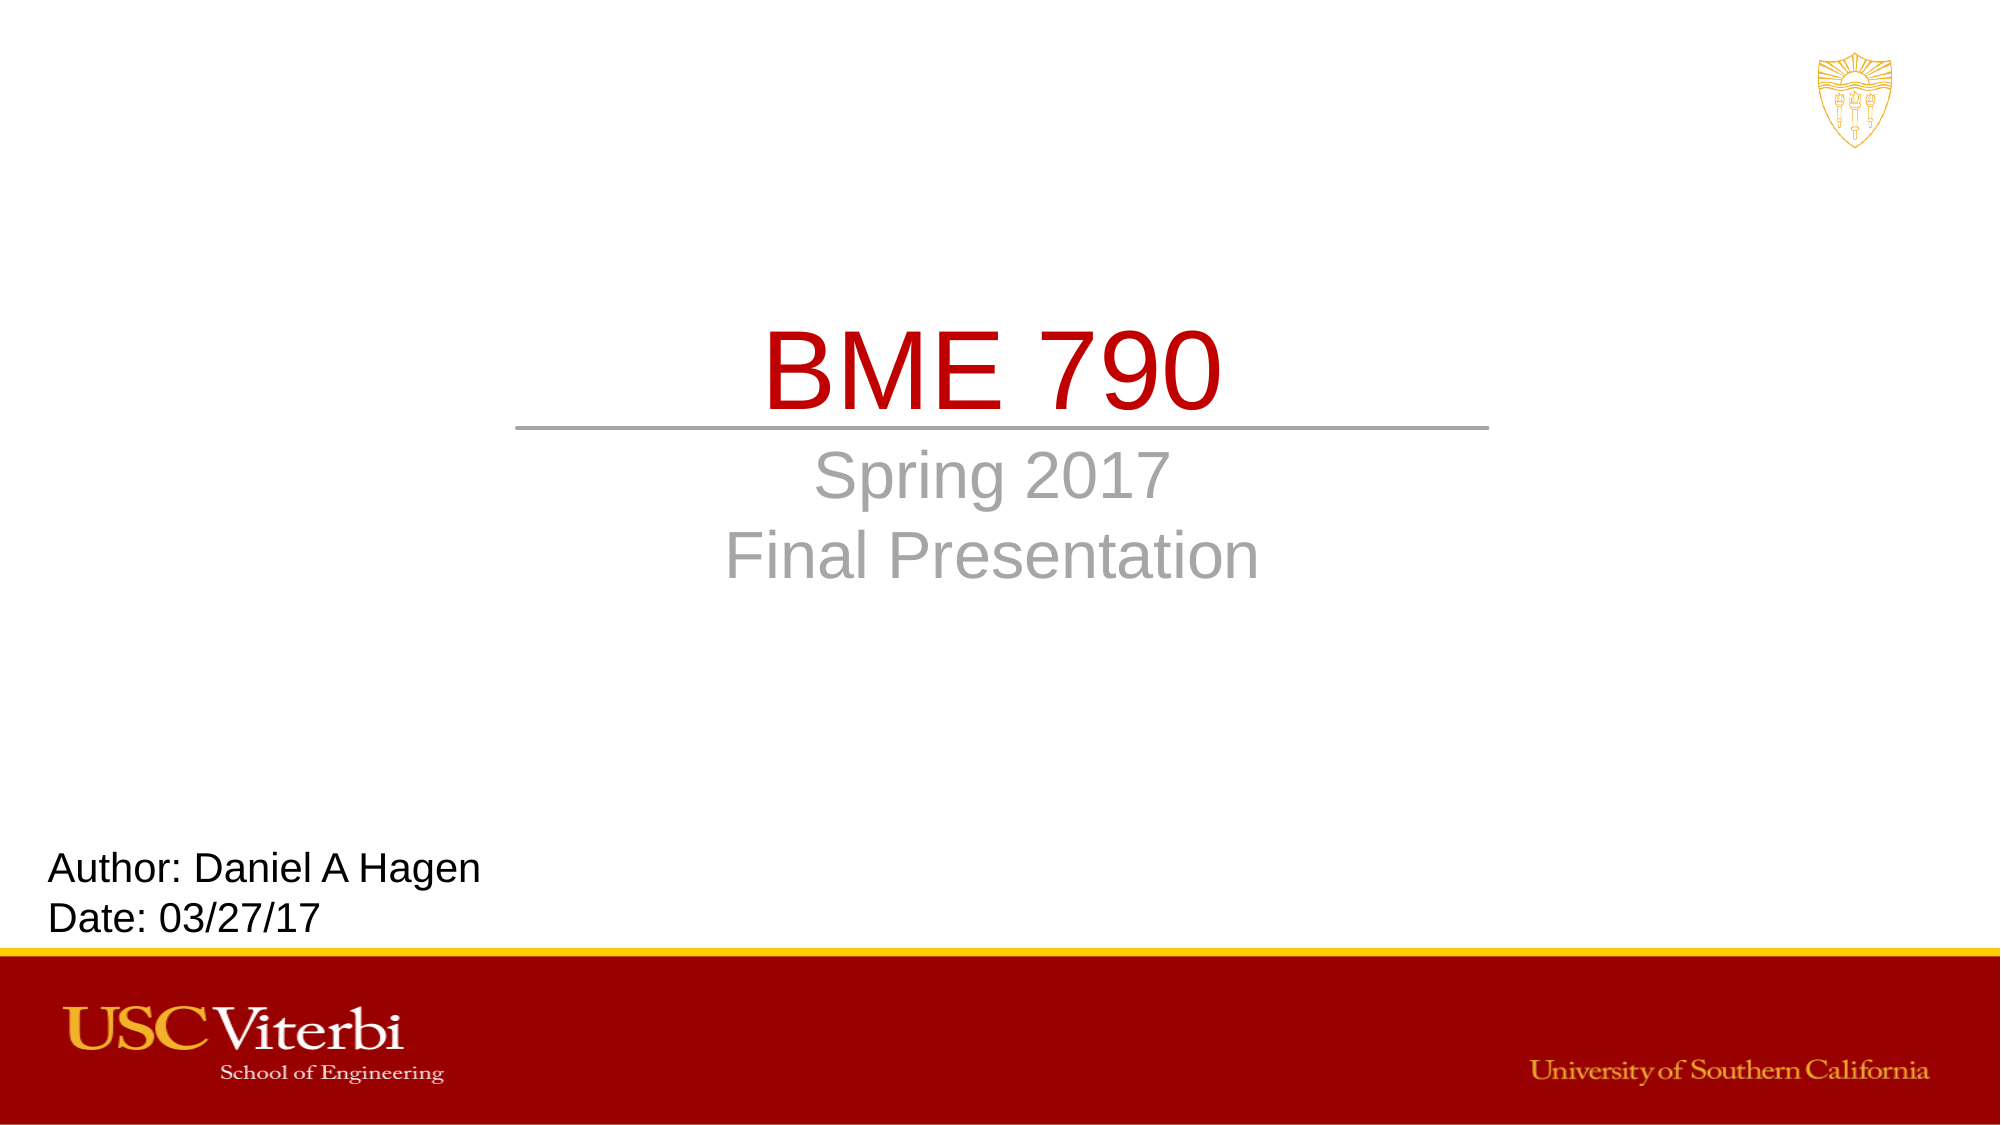

# BME 790 Spring 2017 Final Presentation
Author: Daniel A Hagen
Date: 03/27/17